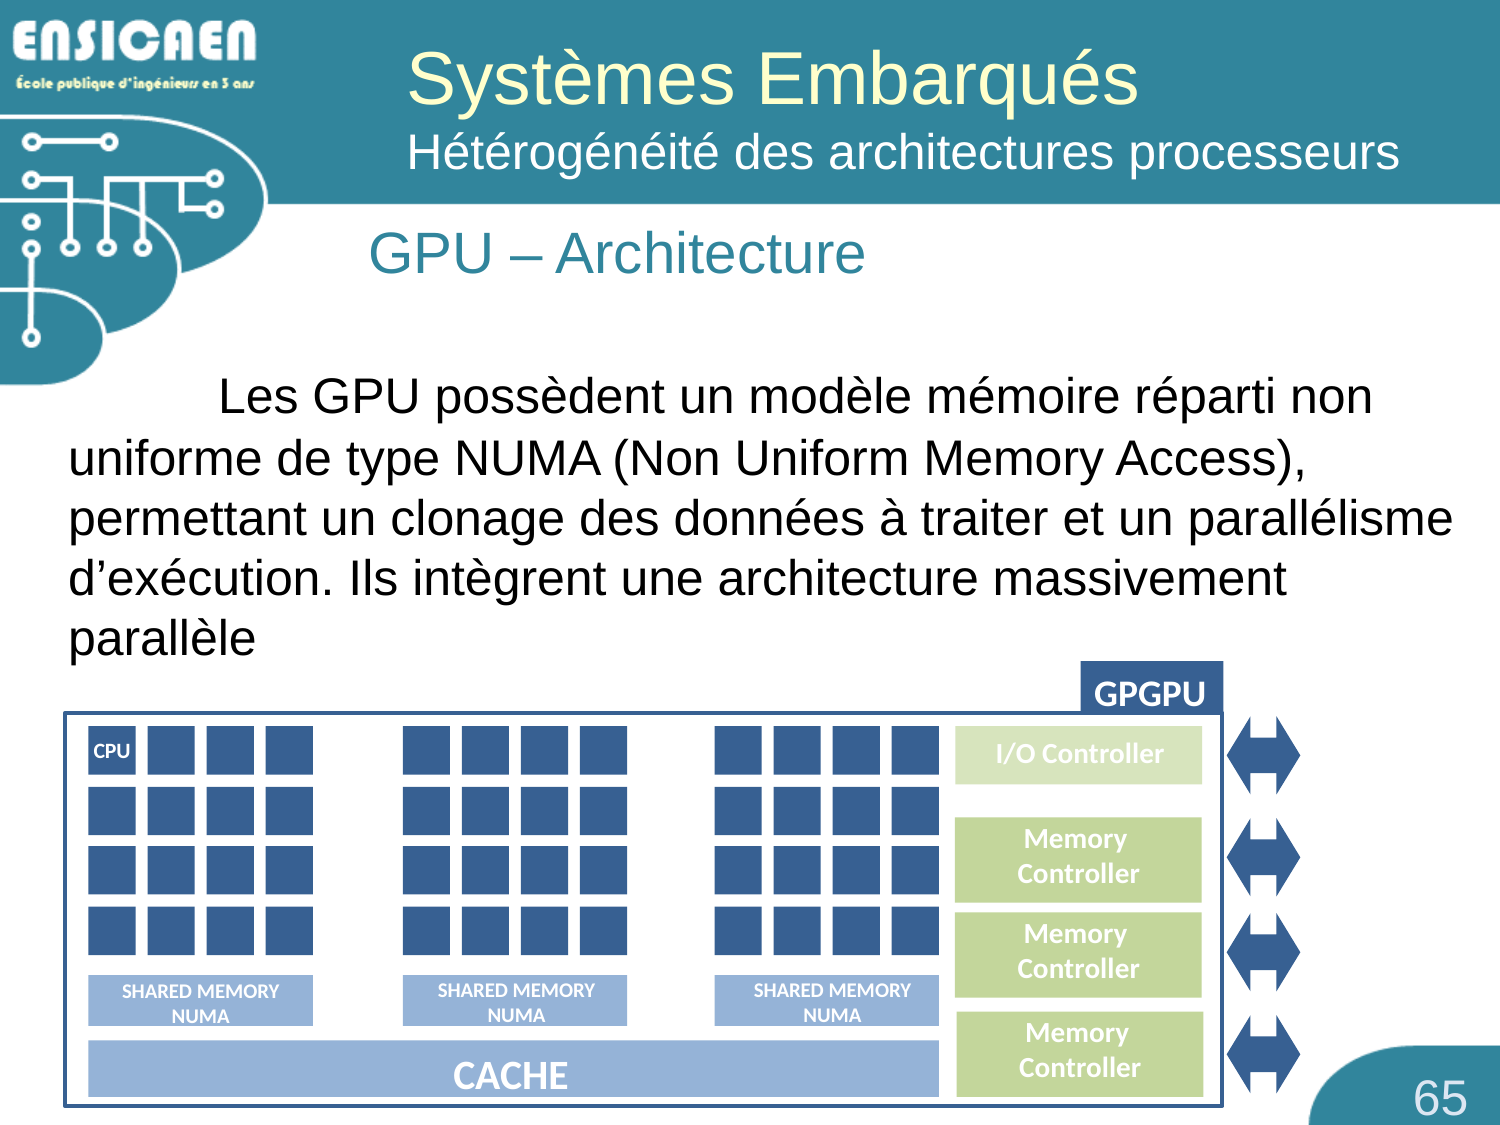

# Systèmes Embarqués Hétérogénéité des architectures processeurs
		GPU – Architecture

	Les GPU possèdent un modèle mémoire réparti non uniforme de type NUMA (Non Uniform Memory Access), permettant un clonage des données à traiter et un parallélisme d’exécution. Ils intègrent une architecture massivement parallèle

GPGPU

I/O Controller
CPU

Memory
Controller

Memory
Controller

SHARED MEMORY
NUMA
SHARED MEMORY
NUMA
SHARED MEMORY
NUMA

Memory
Controller

CACHE

65